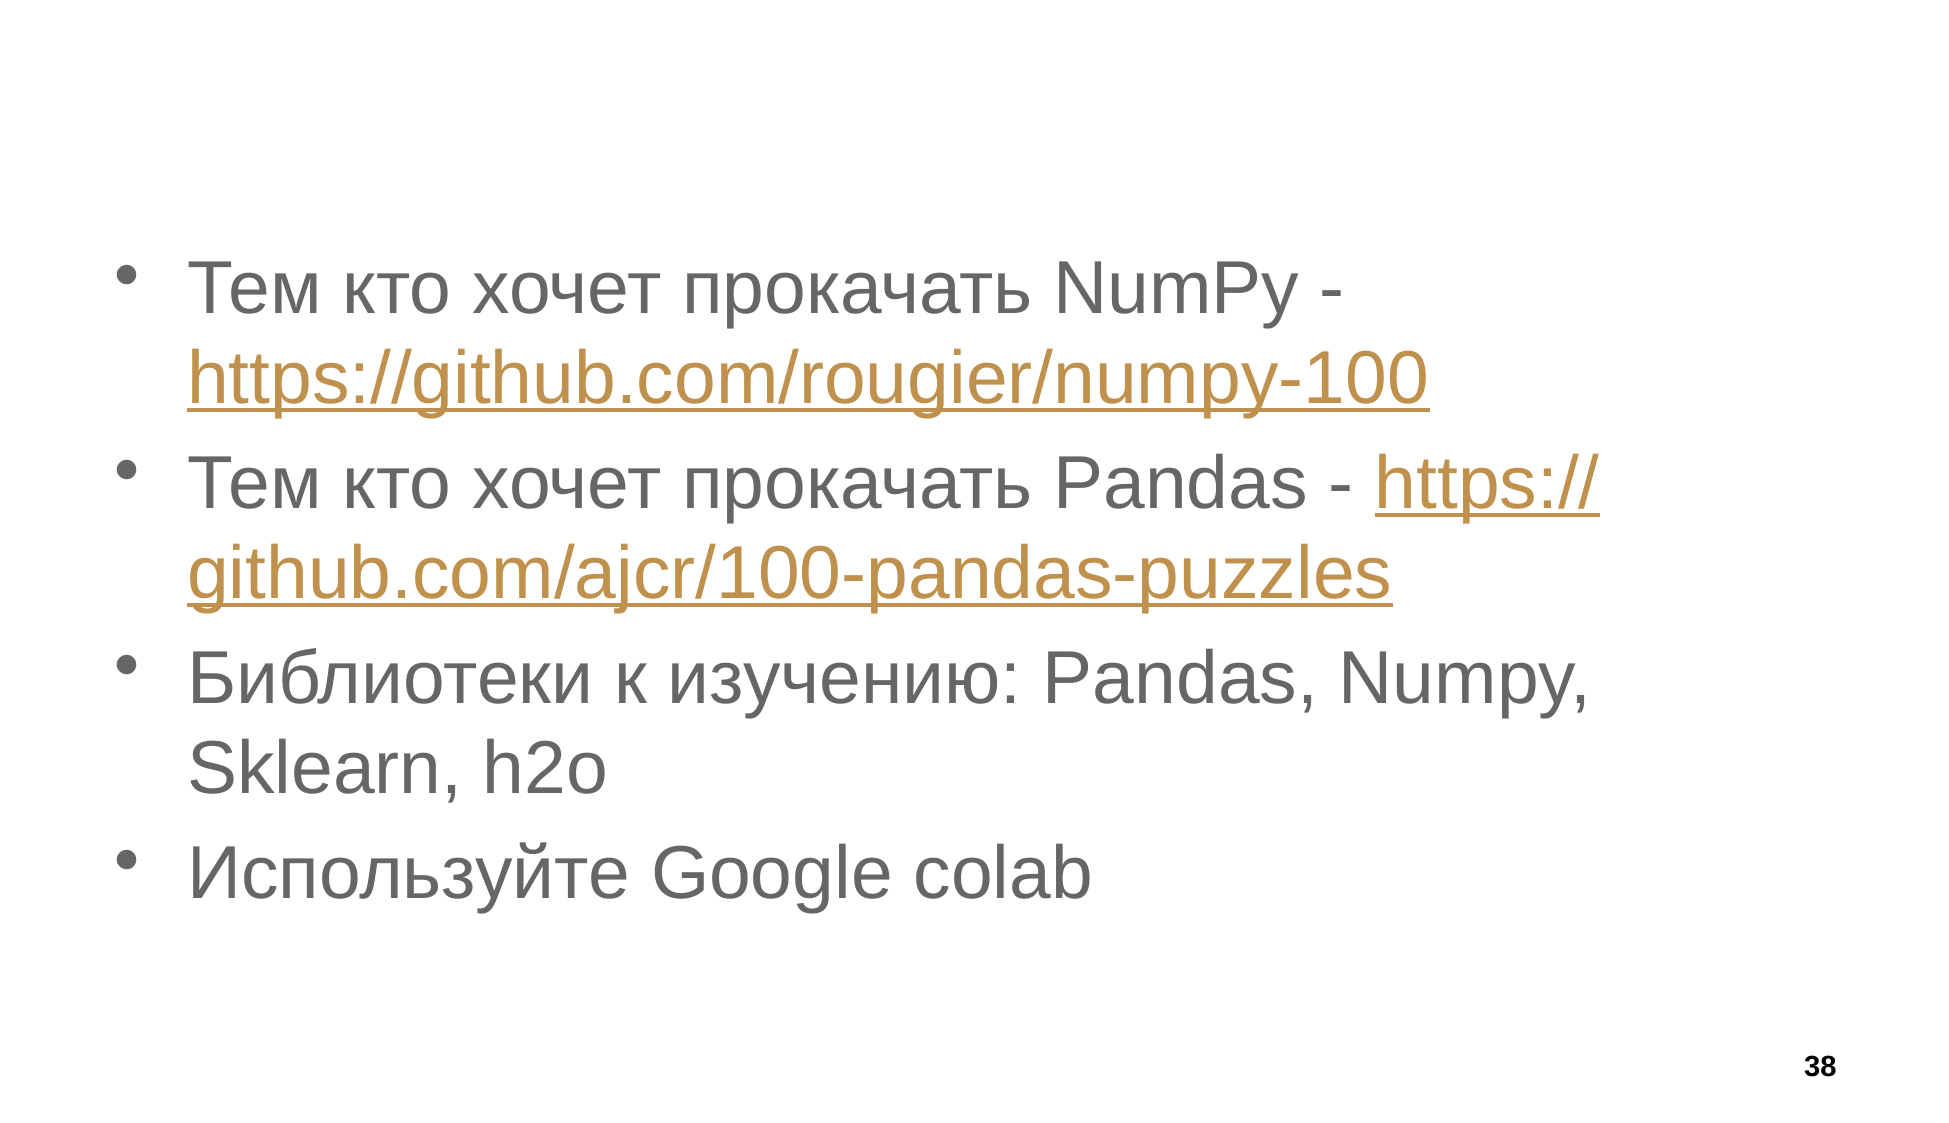

#
Тем кто хочет прокачать NumPy - https://github.com/rougier/numpy-100
Тем кто хочет прокачать Pandas - https://github.com/ajcr/100-pandas-puzzles
Библиотеки к изучению: Pandas, Numpy, Sklearn, h2o
Используйте Google colab

38